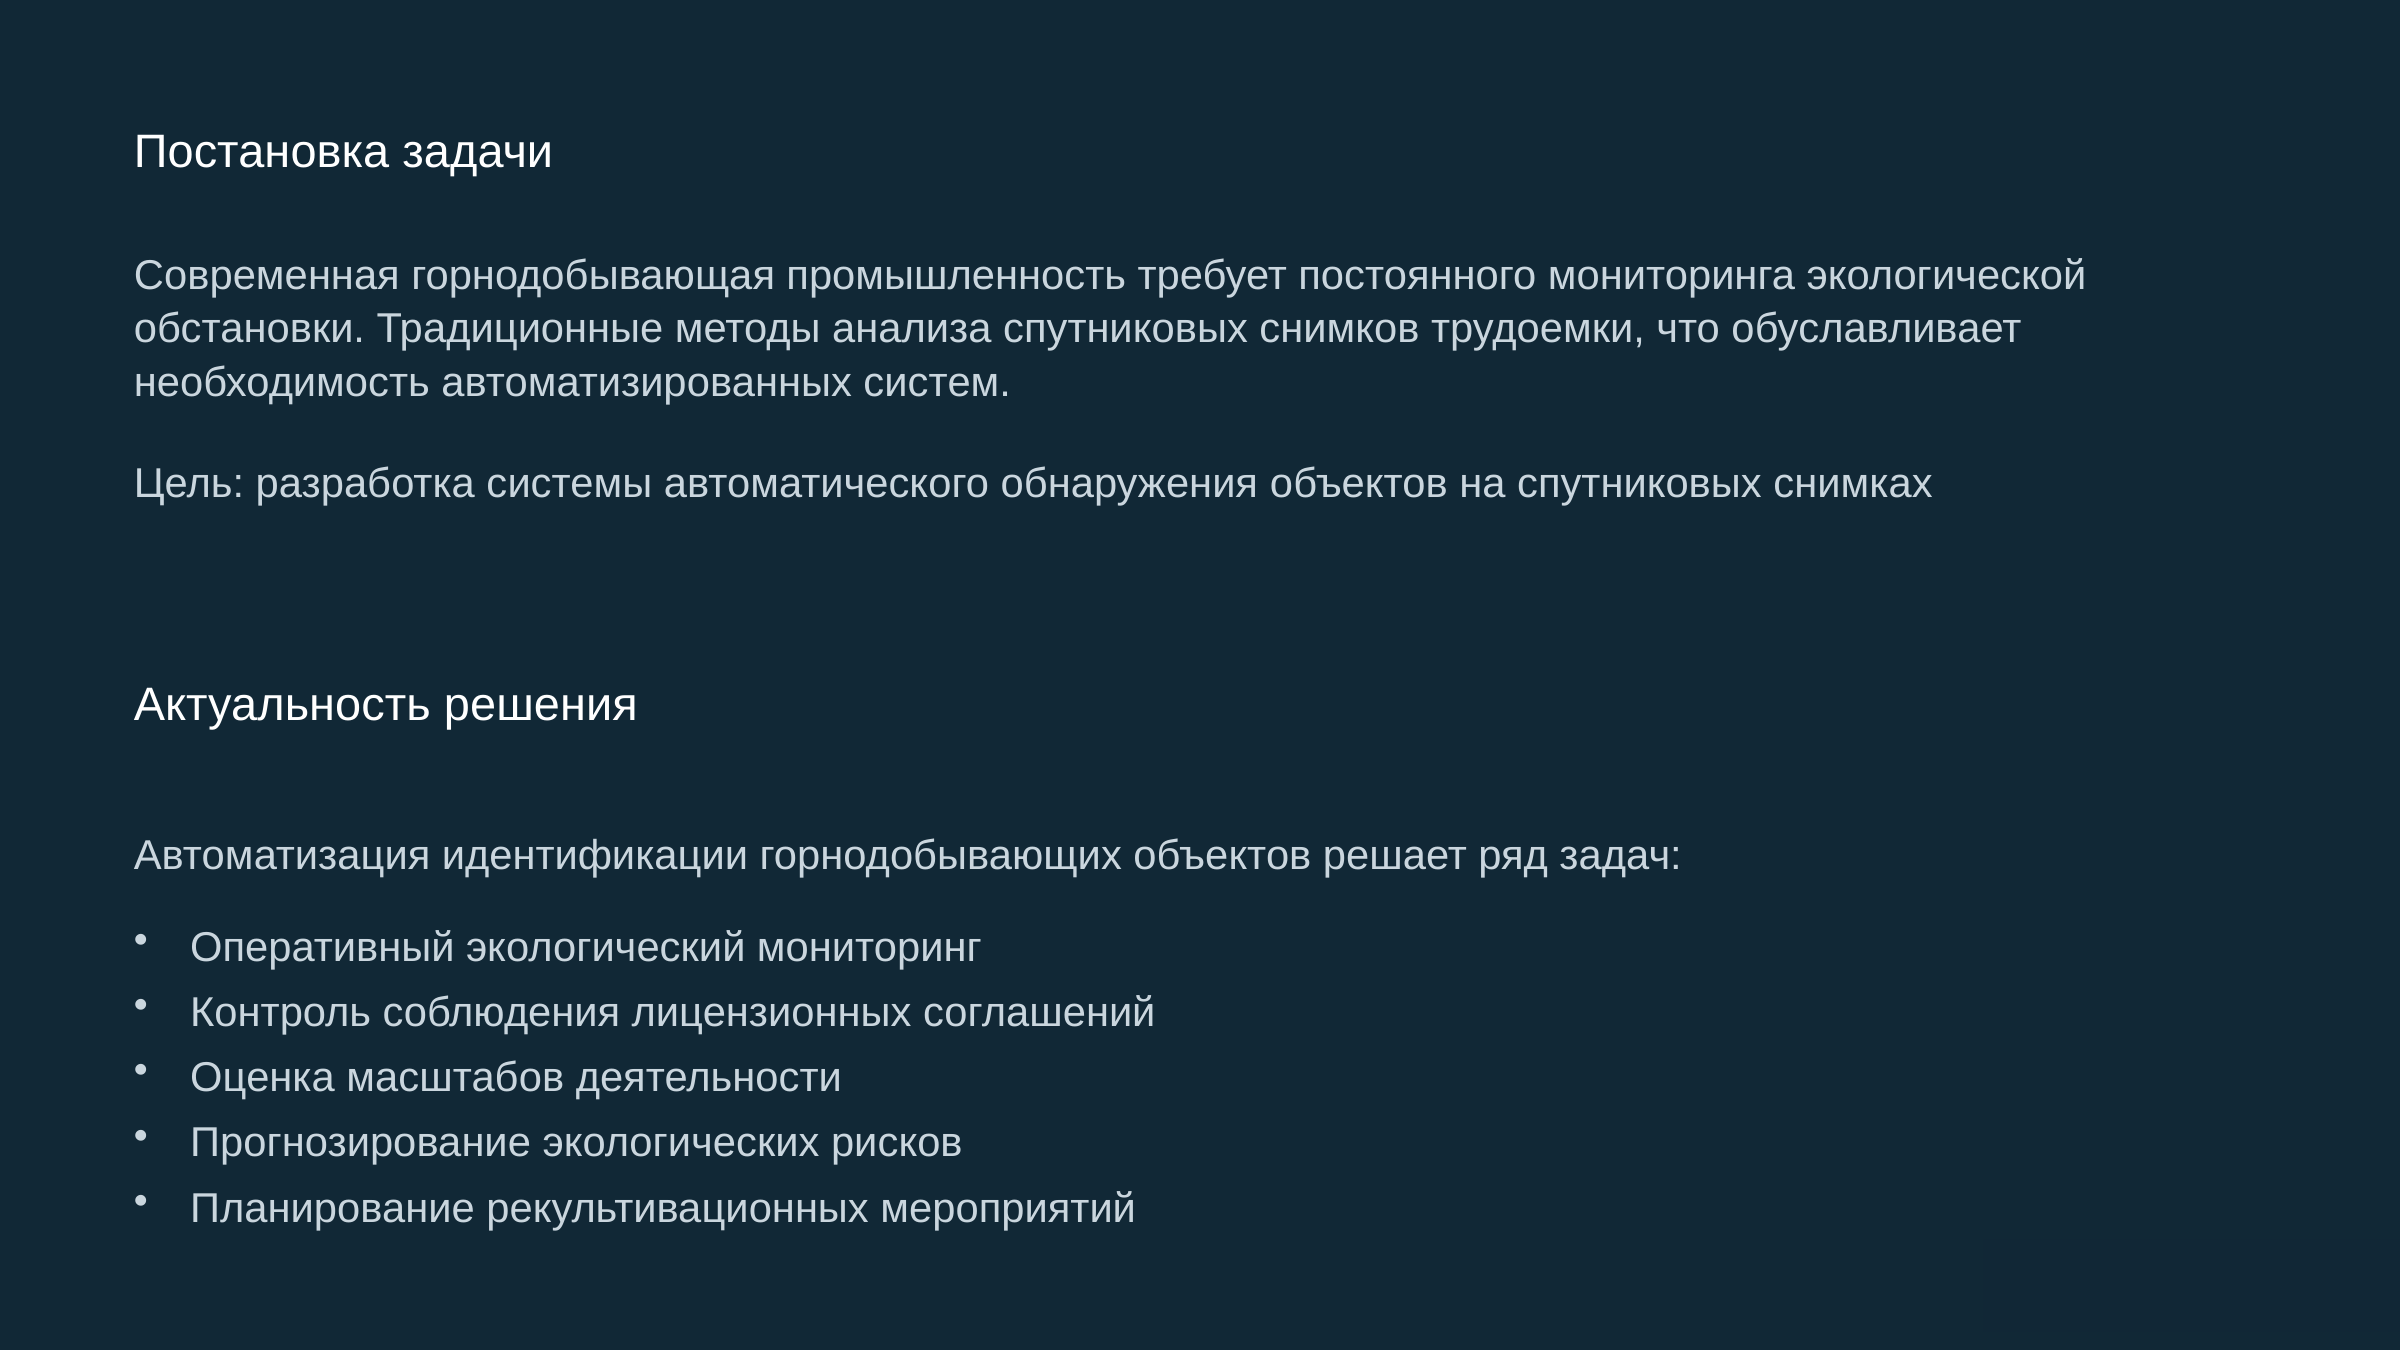

Постановка задачи
Современная горнодобывающая промышленность требует постоянного мониторинга экологической обстановки. Традиционные методы анализа спутниковых снимков трудоемки, что обуславливает необходимость автоматизированных систем.
Цель: разработка системы автоматического обнаружения объектов на спутниковых снимках
Актуальность решения
Автоматизация идентификации горнодобывающих объектов решает ряд задач:
Оперативный экологический мониторинг
Контроль соблюдения лицензионных соглашений
Оценка масштабов деятельности
Прогнозирование экологических рисков
Планирование рекультивационных мероприятий